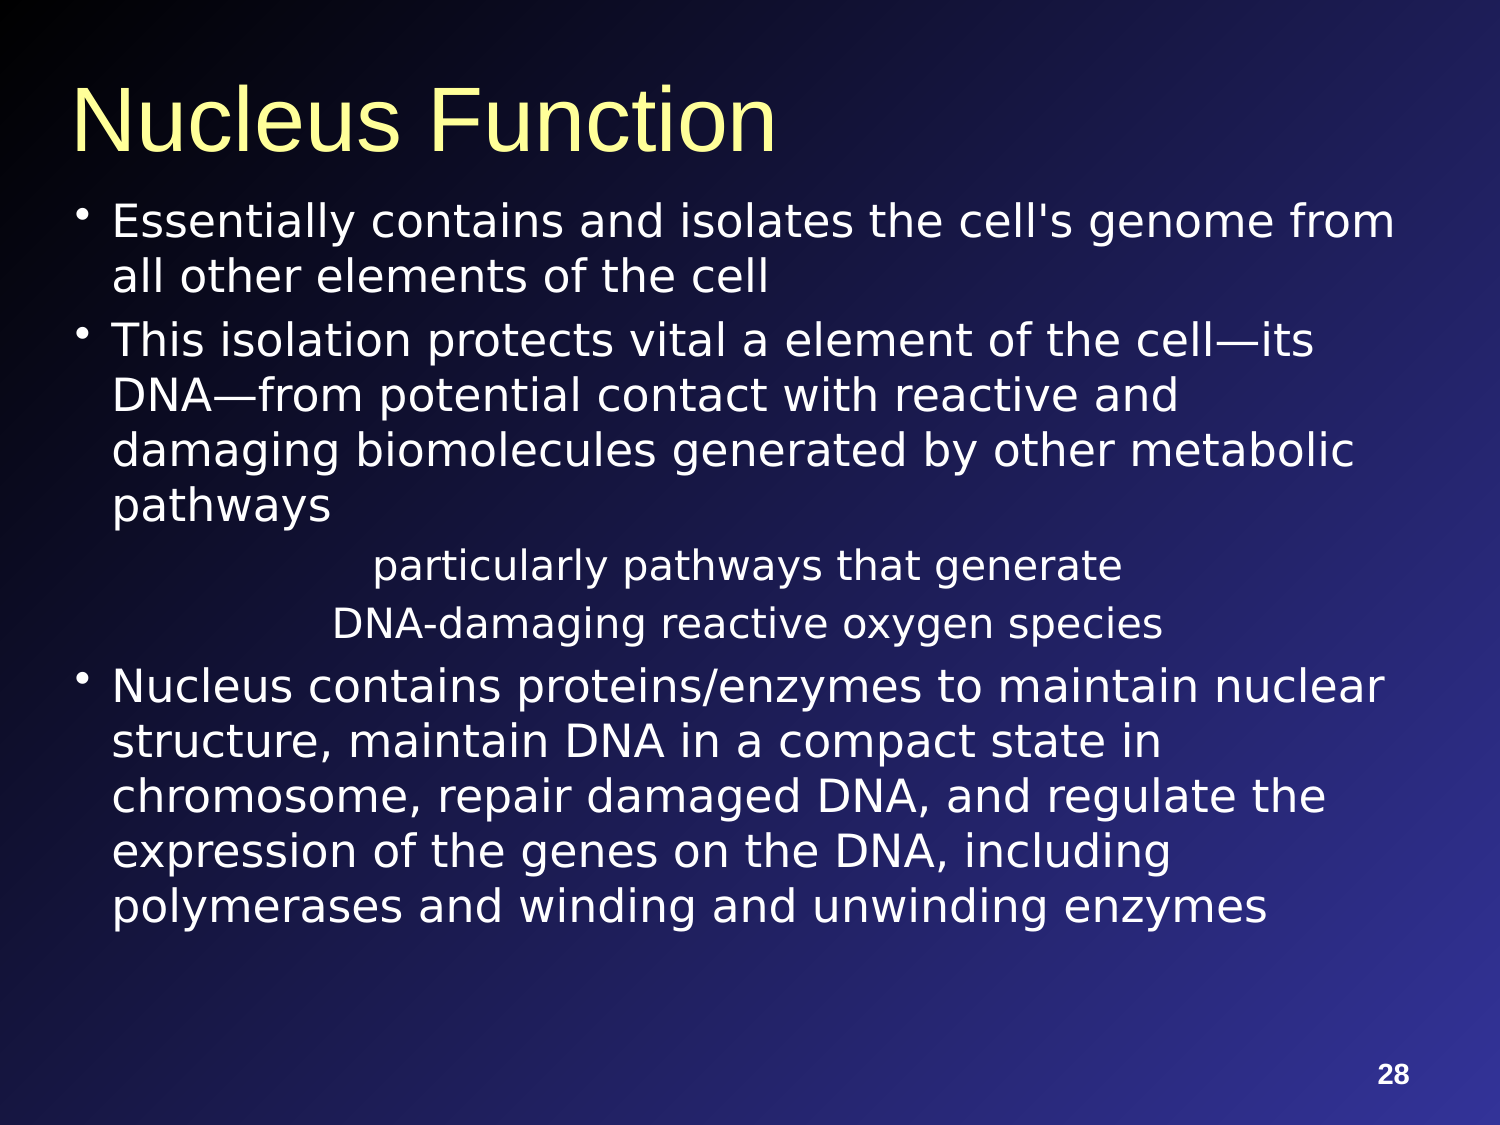

# Nucleus Function
Essentially contains and isolates the cell's genome from all other elements of the cell
This isolation protects vital a element of the cell—its DNA—from potential contact with reactive and damaging biomolecules generated by other metabolic pathways
particularly pathways that generate
DNA-damaging reactive oxygen species
Nucleus contains proteins/enzymes to maintain nuclear structure, maintain DNA in a compact state in chromosome, repair damaged DNA, and regulate the expression of the genes on the DNA, including polymerases and winding and unwinding enzymes
28